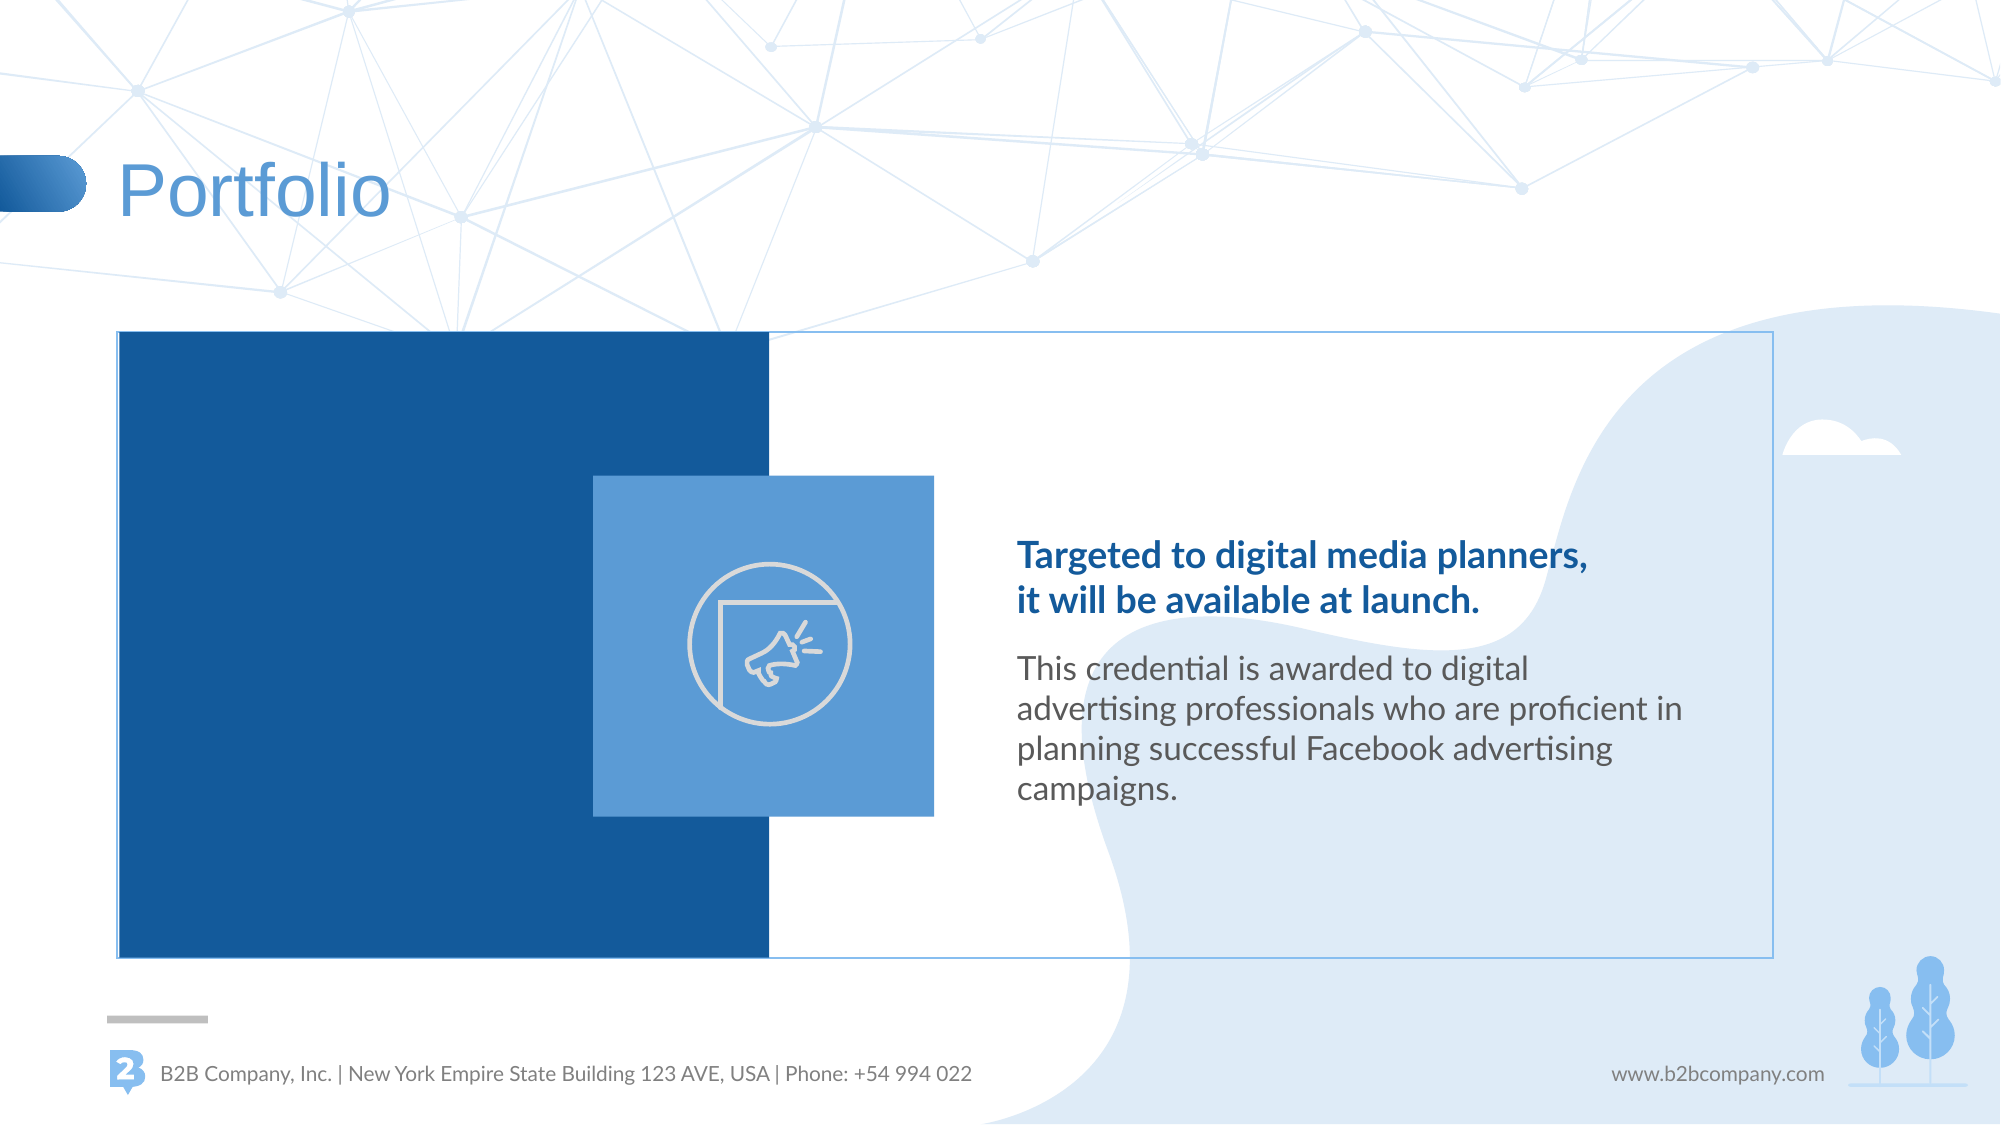

# Portfolio

Targeted to digital media planners, it will be available at launch.

This credential is awarded to digital advertising professionals who are proficient in planning successful Facebook advertising campaigns.
B2B Company, Inc. | New York Empire State Building 123 AVE, USA | Phone: +54 994 022